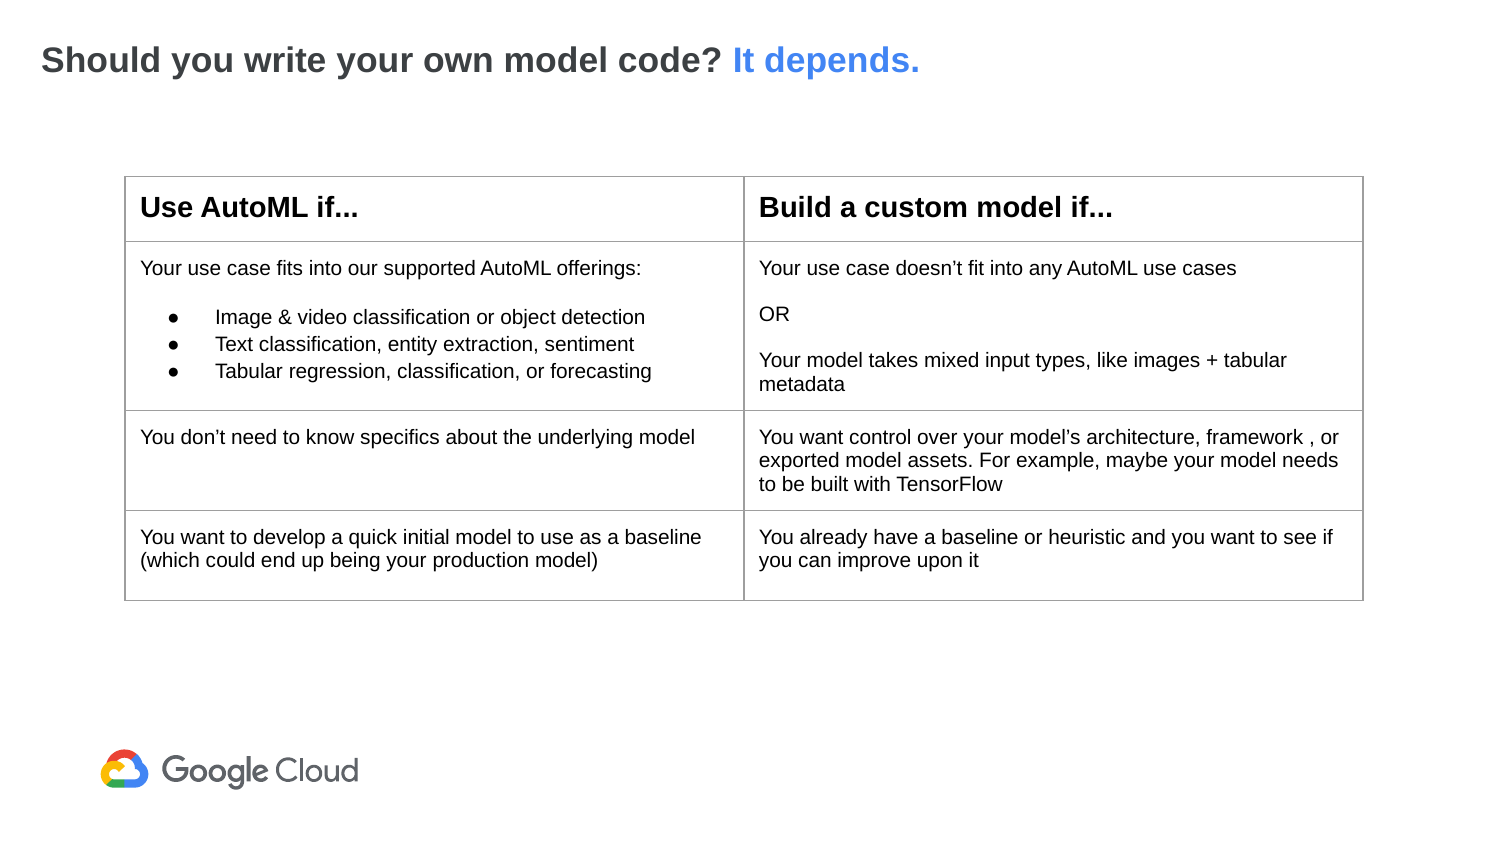

Should you write your own model code? It depends.
| Use AutoML if... | Build a custom model if... |
| --- | --- |
| Your use case fits into our supported AutoML offerings: Image & video classification or object detection Text classification, entity extraction, sentiment Tabular regression, classification, or forecasting | Your use case doesn’t fit into any AutoML use cases OR Your model takes mixed input types, like images + tabular metadata |
| You don’t need to know specifics about the underlying model | You want control over your model’s architecture, framework , or exported model assets. For example, maybe your model needs to be built with TensorFlow |
| You want to develop a quick initial model to use as a baseline (which could end up being your production model) | You already have a baseline or heuristic and you want to see if you can improve upon it |